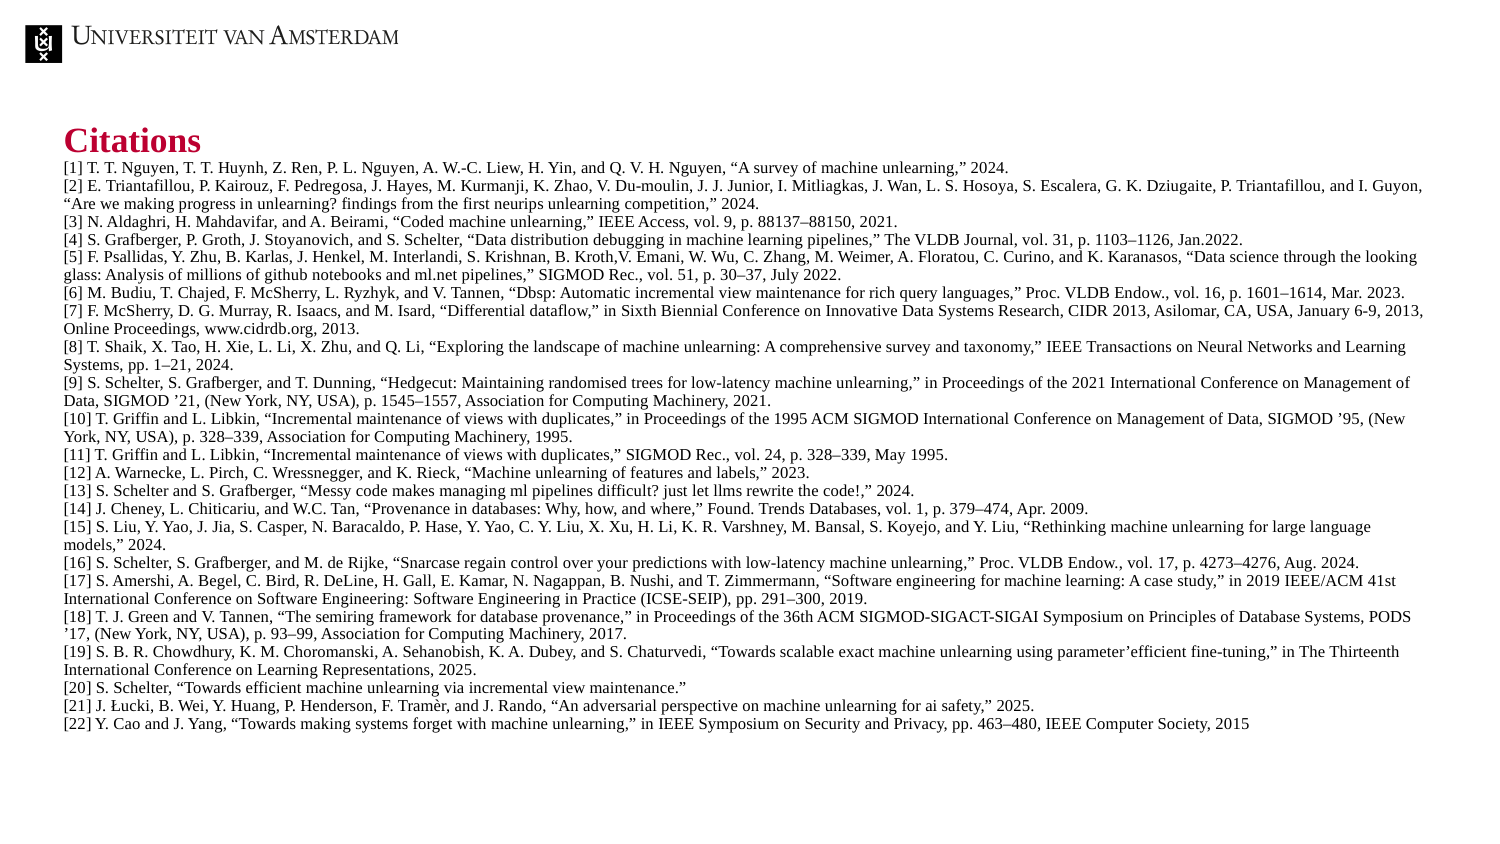

# Citations
[1] T. T. Nguyen, T. T. Huynh, Z. Ren, P. L. Nguyen, A. W.-C. Liew, H. Yin, and Q. V. H. Nguyen, “A survey of machine unlearning,” 2024.
[2] E. Triantafillou, P. Kairouz, F. Pedregosa, J. Hayes, M. Kurmanji, K. Zhao, V. Du-moulin, J. J. Junior, I. Mitliagkas, J. Wan, L. S. Hosoya, S. Escalera, G. K. Dziugaite, P. Triantafillou, and I. Guyon, “Are we making progress in unlearning? findings from the first neurips unlearning competition,” 2024.
[3] N. Aldaghri, H. Mahdavifar, and A. Beirami, “Coded machine unlearning,” IEEE Access, vol. 9, p. 88137–88150, 2021.
[4] S. Grafberger, P. Groth, J. Stoyanovich, and S. Schelter, “Data distribution debugging in machine learning pipelines,” The VLDB Journal, vol. 31, p. 1103–1126, Jan.2022.
[5] F. Psallidas, Y. Zhu, B. Karlas, J. Henkel, M. Interlandi, S. Krishnan, B. Kroth,V. Emani, W. Wu, C. Zhang, M. Weimer, A. Floratou, C. Curino, and K. Karanasos, “Data science through the looking glass: Analysis of millions of github notebooks and ml.net pipelines,” SIGMOD Rec., vol. 51, p. 30–37, July 2022.
[6] M. Budiu, T. Chajed, F. McSherry, L. Ryzhyk, and V. Tannen, “Dbsp: Automatic incremental view maintenance for rich query languages,” Proc. VLDB Endow., vol. 16, p. 1601–1614, Mar. 2023.
[7] F. McSherry, D. G. Murray, R. Isaacs, and M. Isard, “Differential dataflow,” in Sixth Biennial Conference on Innovative Data Systems Research, CIDR 2013, Asilomar, CA, USA, January 6-9, 2013, Online Proceedings, www.cidrdb.org, 2013.
[8] T. Shaik, X. Tao, H. Xie, L. Li, X. Zhu, and Q. Li, “Exploring the landscape of machine unlearning: A comprehensive survey and taxonomy,” IEEE Transactions on Neural Networks and Learning Systems, pp. 1–21, 2024.
[9] S. Schelter, S. Grafberger, and T. Dunning, “Hedgecut: Maintaining randomised trees for low-latency machine unlearning,” in Proceedings of the 2021 International Conference on Management of Data, SIGMOD ’21, (New York, NY, USA), p. 1545–1557, Association for Computing Machinery, 2021.
[10] T. Griffin and L. Libkin, “Incremental maintenance of views with duplicates,” in Proceedings of the 1995 ACM SIGMOD International Conference on Management of Data, SIGMOD ’95, (New York, NY, USA), p. 328–339, Association for Computing Machinery, 1995.
[11] T. Griffin and L. Libkin, “Incremental maintenance of views with duplicates,” SIGMOD Rec., vol. 24, p. 328–339, May 1995.
[12] A. Warnecke, L. Pirch, C. Wressnegger, and K. Rieck, “Machine unlearning of features and labels,” 2023.
[13] S. Schelter and S. Grafberger, “Messy code makes managing ml pipelines difficult? just let llms rewrite the code!,” 2024.
[14] J. Cheney, L. Chiticariu, and W.C. Tan, “Provenance in databases: Why, how, and where,” Found. Trends Databases, vol. 1, p. 379–474, Apr. 2009.
[15] S. Liu, Y. Yao, J. Jia, S. Casper, N. Baracaldo, P. Hase, Y. Yao, C. Y. Liu, X. Xu, H. Li, K. R. Varshney, M. Bansal, S. Koyejo, and Y. Liu, “Rethinking machine unlearning for large language models,” 2024.
[16] S. Schelter, S. Grafberger, and M. de Rijke, “Snarcase regain control over your predictions with low-latency machine unlearning,” Proc. VLDB Endow., vol. 17, p. 4273–4276, Aug. 2024.
[17] S. Amershi, A. Begel, C. Bird, R. DeLine, H. Gall, E. Kamar, N. Nagappan, B. Nushi, and T. Zimmermann, “Software engineering for machine learning: A case study,” in 2019 IEEE/ACM 41st International Conference on Software Engineering: Software Engineering in Practice (ICSE-SEIP), pp. 291–300, 2019.
[18] T. J. Green and V. Tannen, “The semiring framework for database provenance,” in Proceedings of the 36th ACM SIGMOD-SIGACT-SIGAI Symposium on Principles of Database Systems, PODS ’17, (New York, NY, USA), p. 93–99, Association for Computing Machinery, 2017.
[19] S. B. R. Chowdhury, K. M. Choromanski, A. Sehanobish, K. A. Dubey, and S. Chaturvedi, “Towards scalable exact machine unlearning using parameter’efficient fine-tuning,” in The Thirteenth International Conference on Learning Representations, 2025.
[20] S. Schelter, “Towards efficient machine unlearning via incremental view maintenance.”
[21] J. Łucki, B. Wei, Y. Huang, P. Henderson, F. Tramèr, and J. Rando, “An adversarial perspective on machine unlearning for ai safety,” 2025.
[22] Y. Cao and J. Yang, “Towards making systems forget with machine unlearning,” in IEEE Symposium on Security and Privacy, pp. 463–480, IEEE Computer Society, 2015